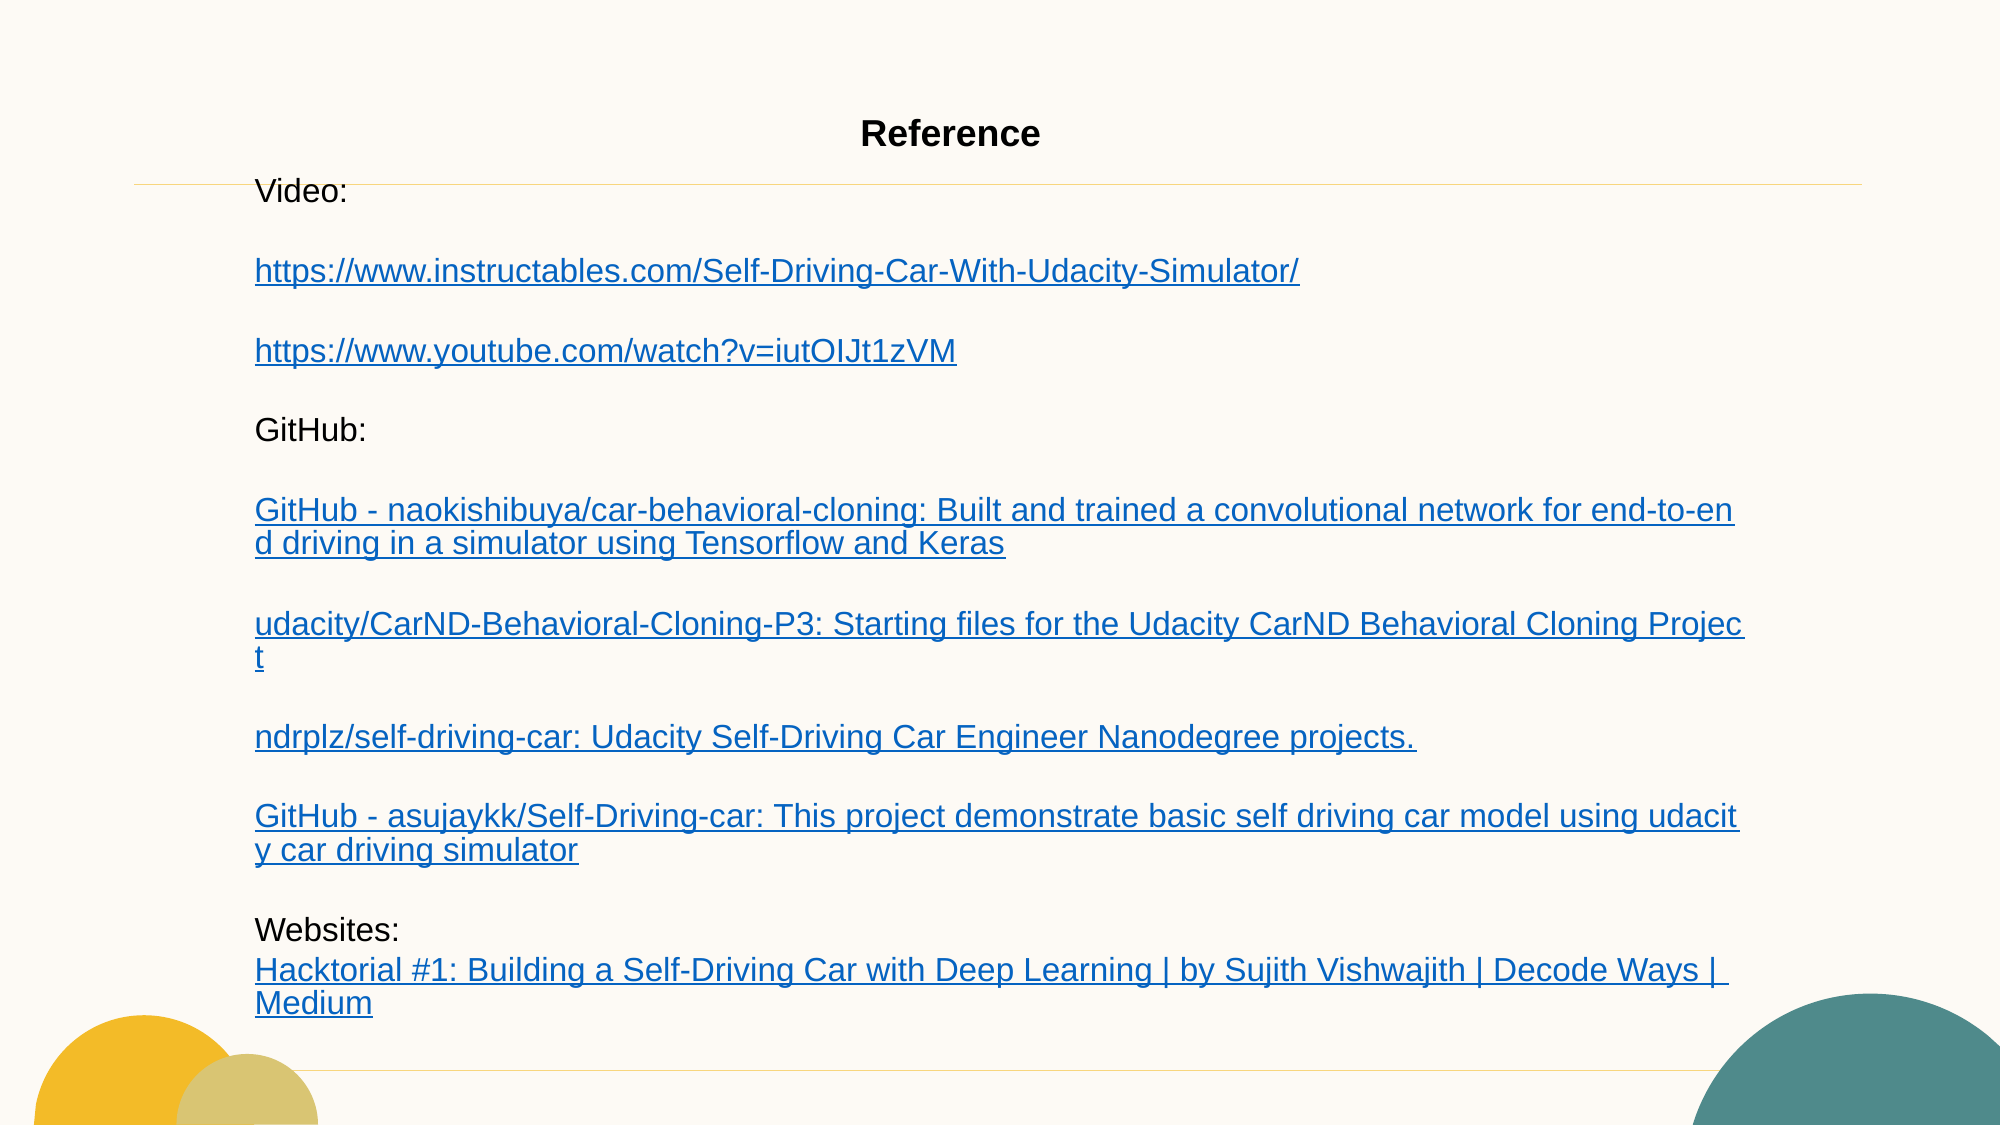

Reference
Video:

https://www.instructables.com/Self-Driving-Car-With-Udacity-Simulator/

https://www.youtube.com/watch?v=iutOIJt1zVM

GitHub:

GitHub - naokishibuya/car-behavioral-cloning: Built and trained a convolutional network for end-to-end driving in a simulator using Tensorflow and Keras

udacity/CarND-Behavioral-Cloning-P3: Starting files for the Udacity CarND Behavioral Cloning Project
ndrplz/self-driving-car: Udacity Self-Driving Car Engineer Nanodegree projects.

GitHub - asujaykk/Self-Driving-car: This project demonstrate basic self driving car model using udacity car driving simulator

Websites:
Hacktorial #1: Building a Self-Driving Car with Deep Learning | by Sujith Vishwajith | Decode Ways | Medium